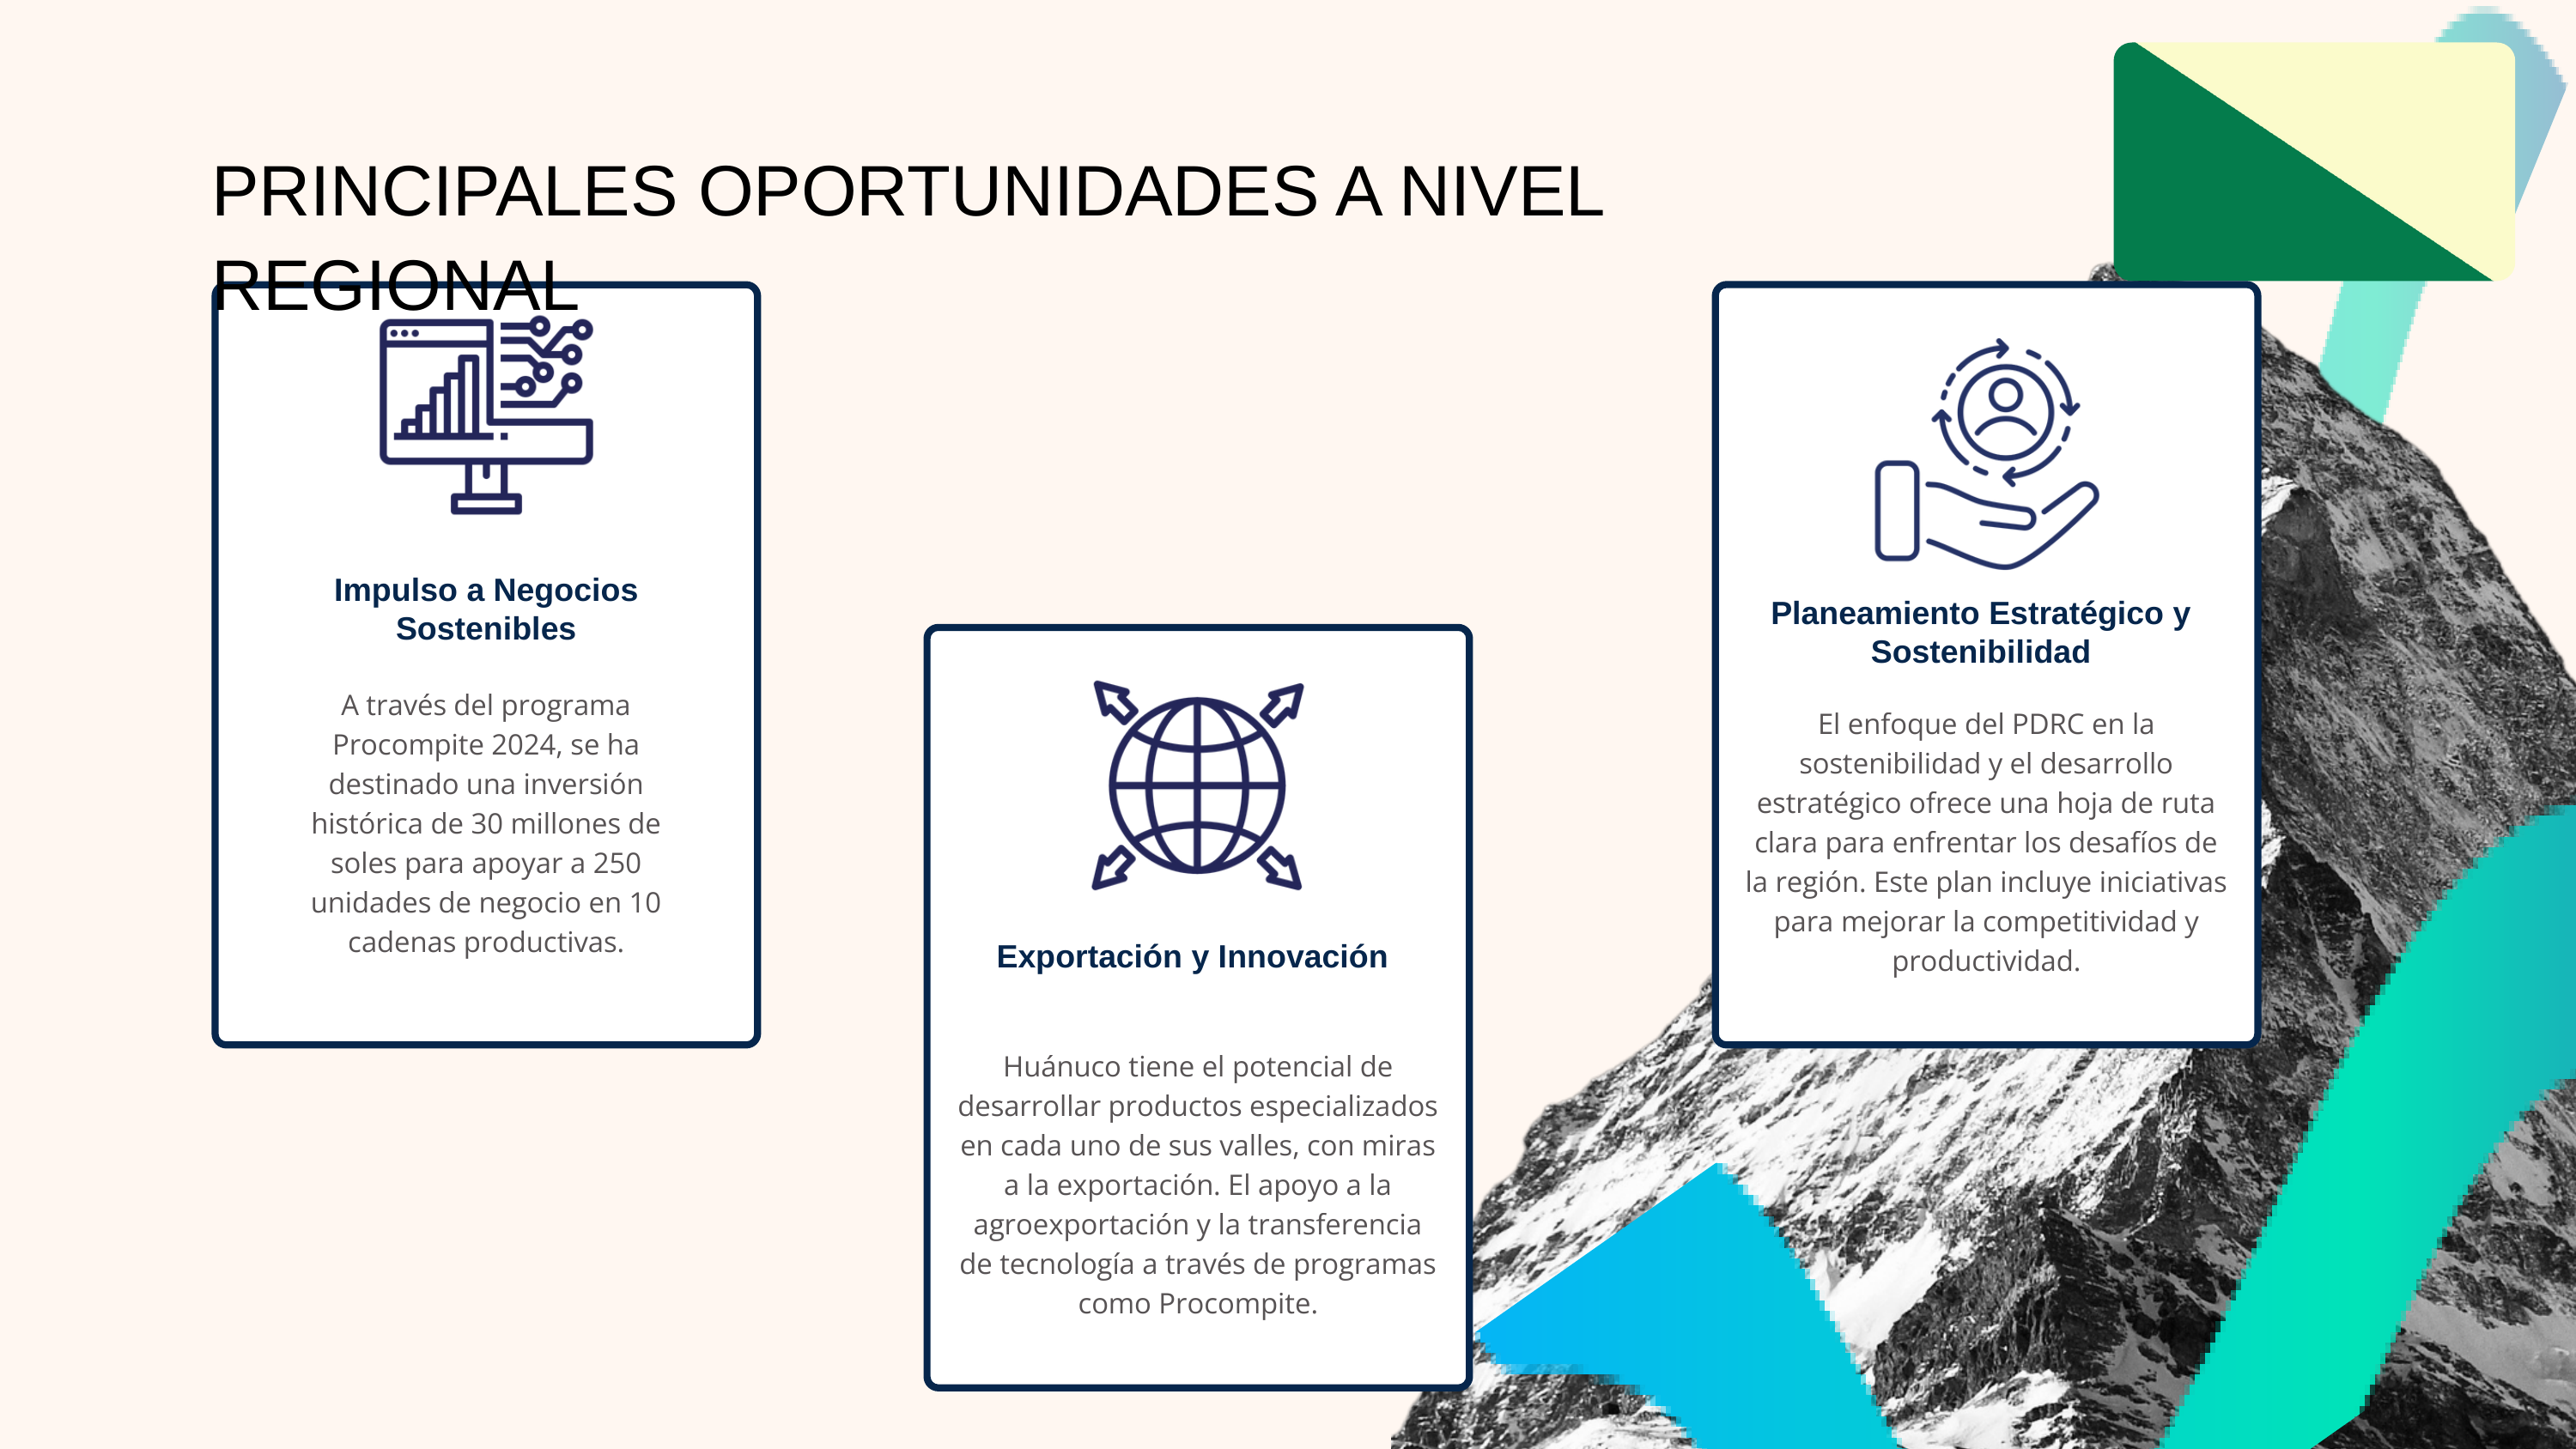

PRINCIPALES OPORTUNIDADES A NIVEL REGIONAL

Impulso a Negocios Sostenibles
Planeamiento Estratégico y Sostenibilidad

A través del programa Procompite 2024, se ha destinado una inversión histórica de 30 millones de soles para apoyar a 250 unidades de negocio en 10 cadenas productivas.
El enfoque del PDRC en la sostenibilidad y el desarrollo estratégico ofrece una hoja de ruta clara para enfrentar los desafíos de la región. Este plan incluye iniciativas para mejorar la competitividad y productividad.

Exportación y Innovación
Huánuco tiene el potencial de desarrollar productos especializados en cada uno de sus valles, con miras a la exportación. El apoyo a la agroexportación y la transferencia de tecnología a través de programas como Procompite.